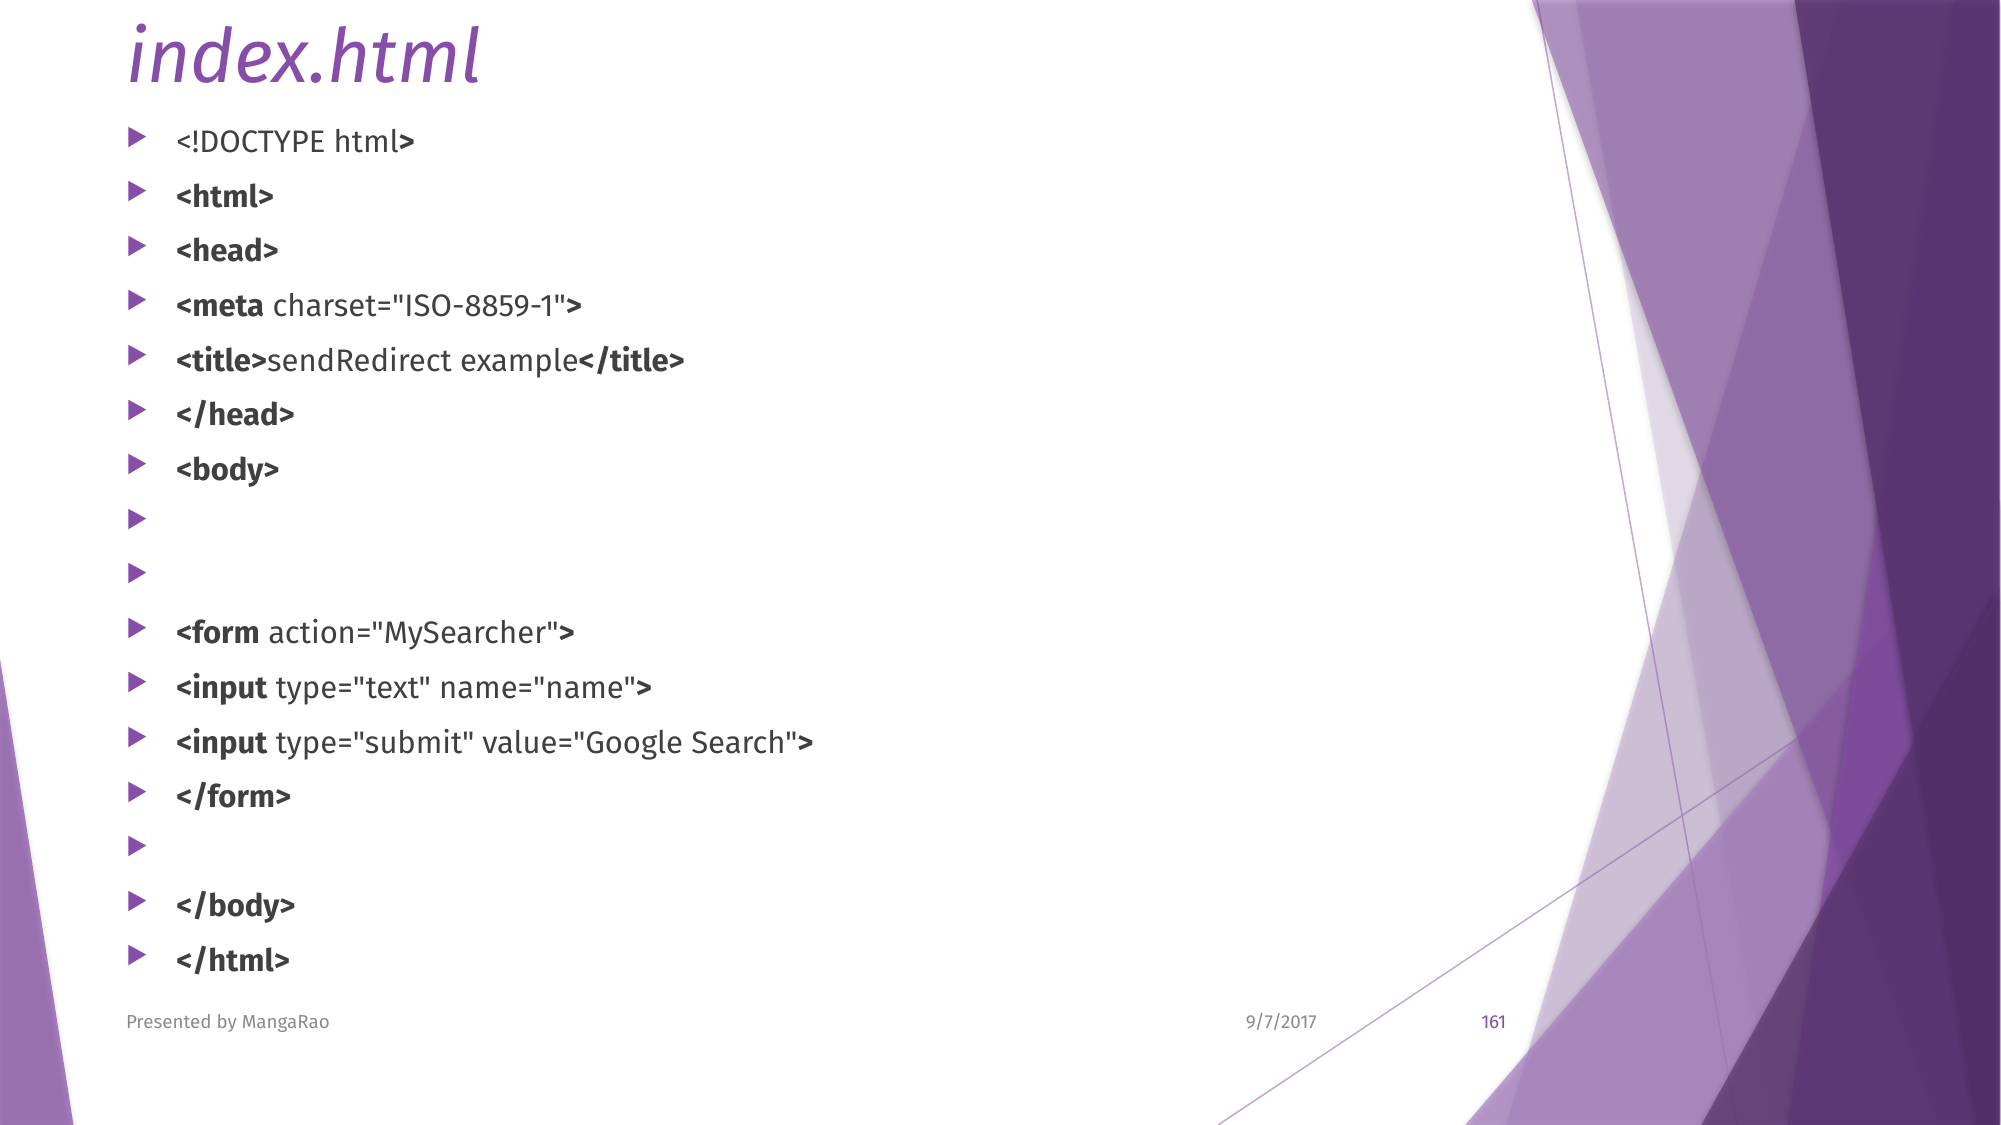

# index.html
<!DOCTYPE html>
<html>
<head>
<meta charset="ISO-8859-1">
<title>sendRedirect example</title>
</head>
<body>

<form action="MySearcher">
<input type="text" name="name">
<input type="submit" value="Google Search">
</form>

</body>
</html>

Presented by MangaRao
9/7/2017
161